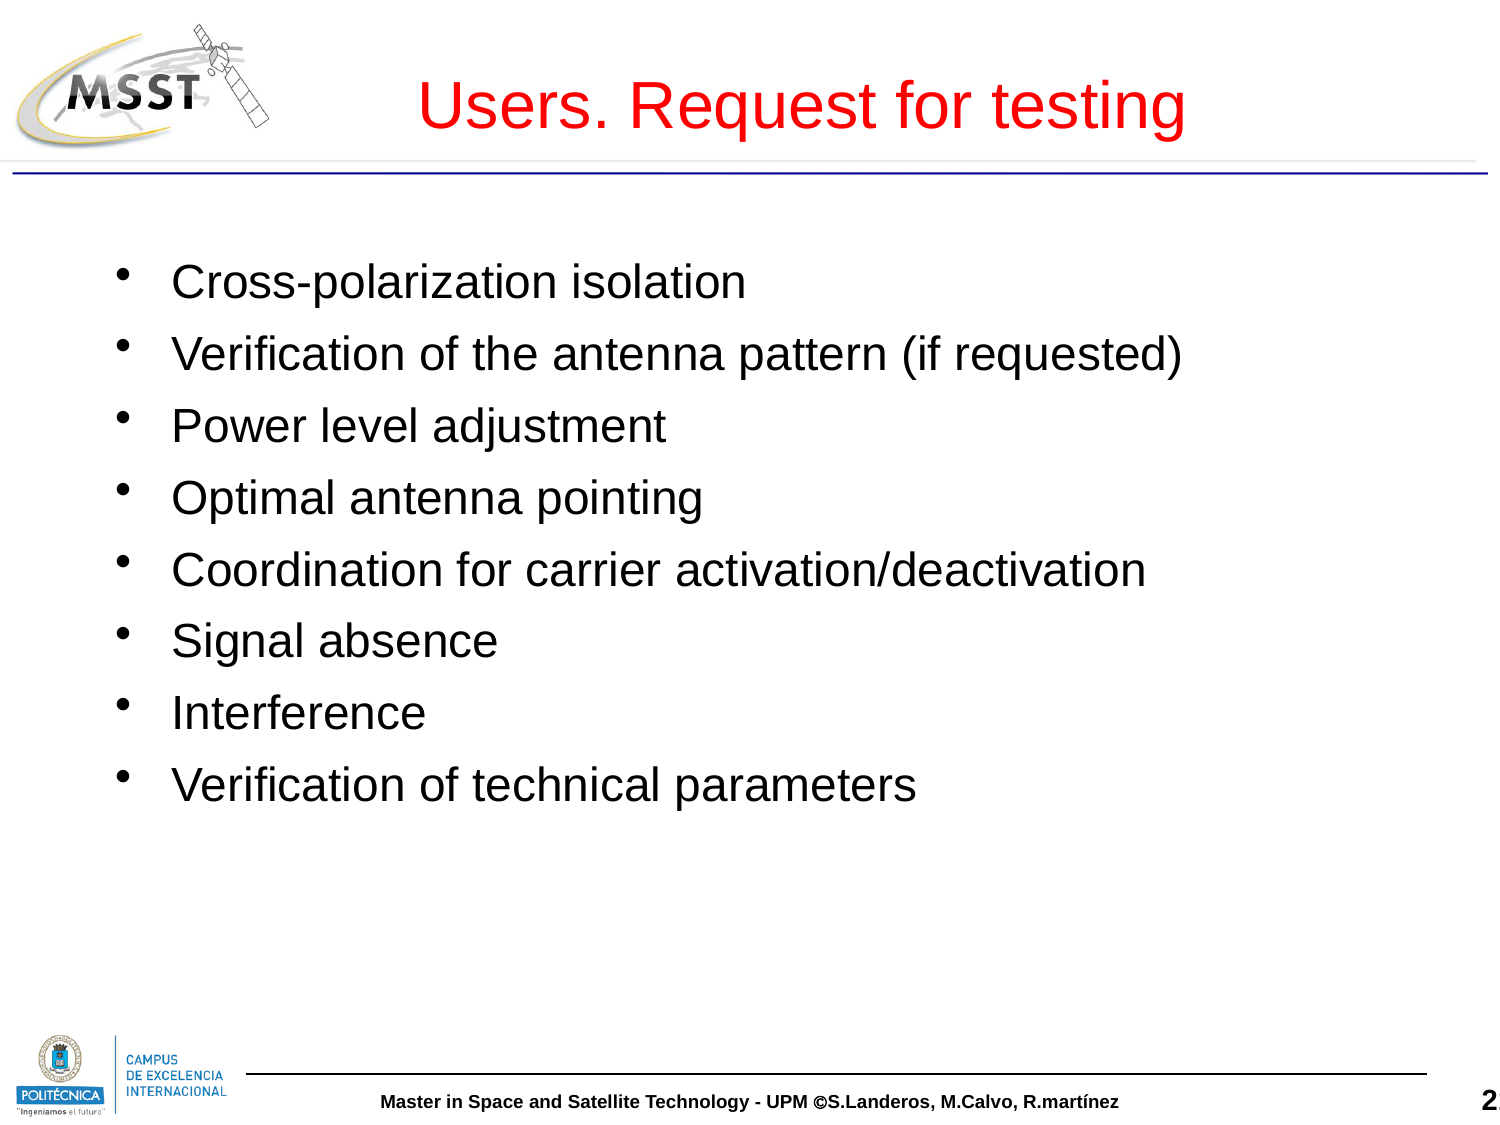

Users. Request for testing
Cross-polarization isolation
Verification of the antenna pattern (if requested)
Power level adjustment
Optimal antenna pointing
Coordination for carrier activation/deactivation
Signal absence
Interference
Verification of technical parameters